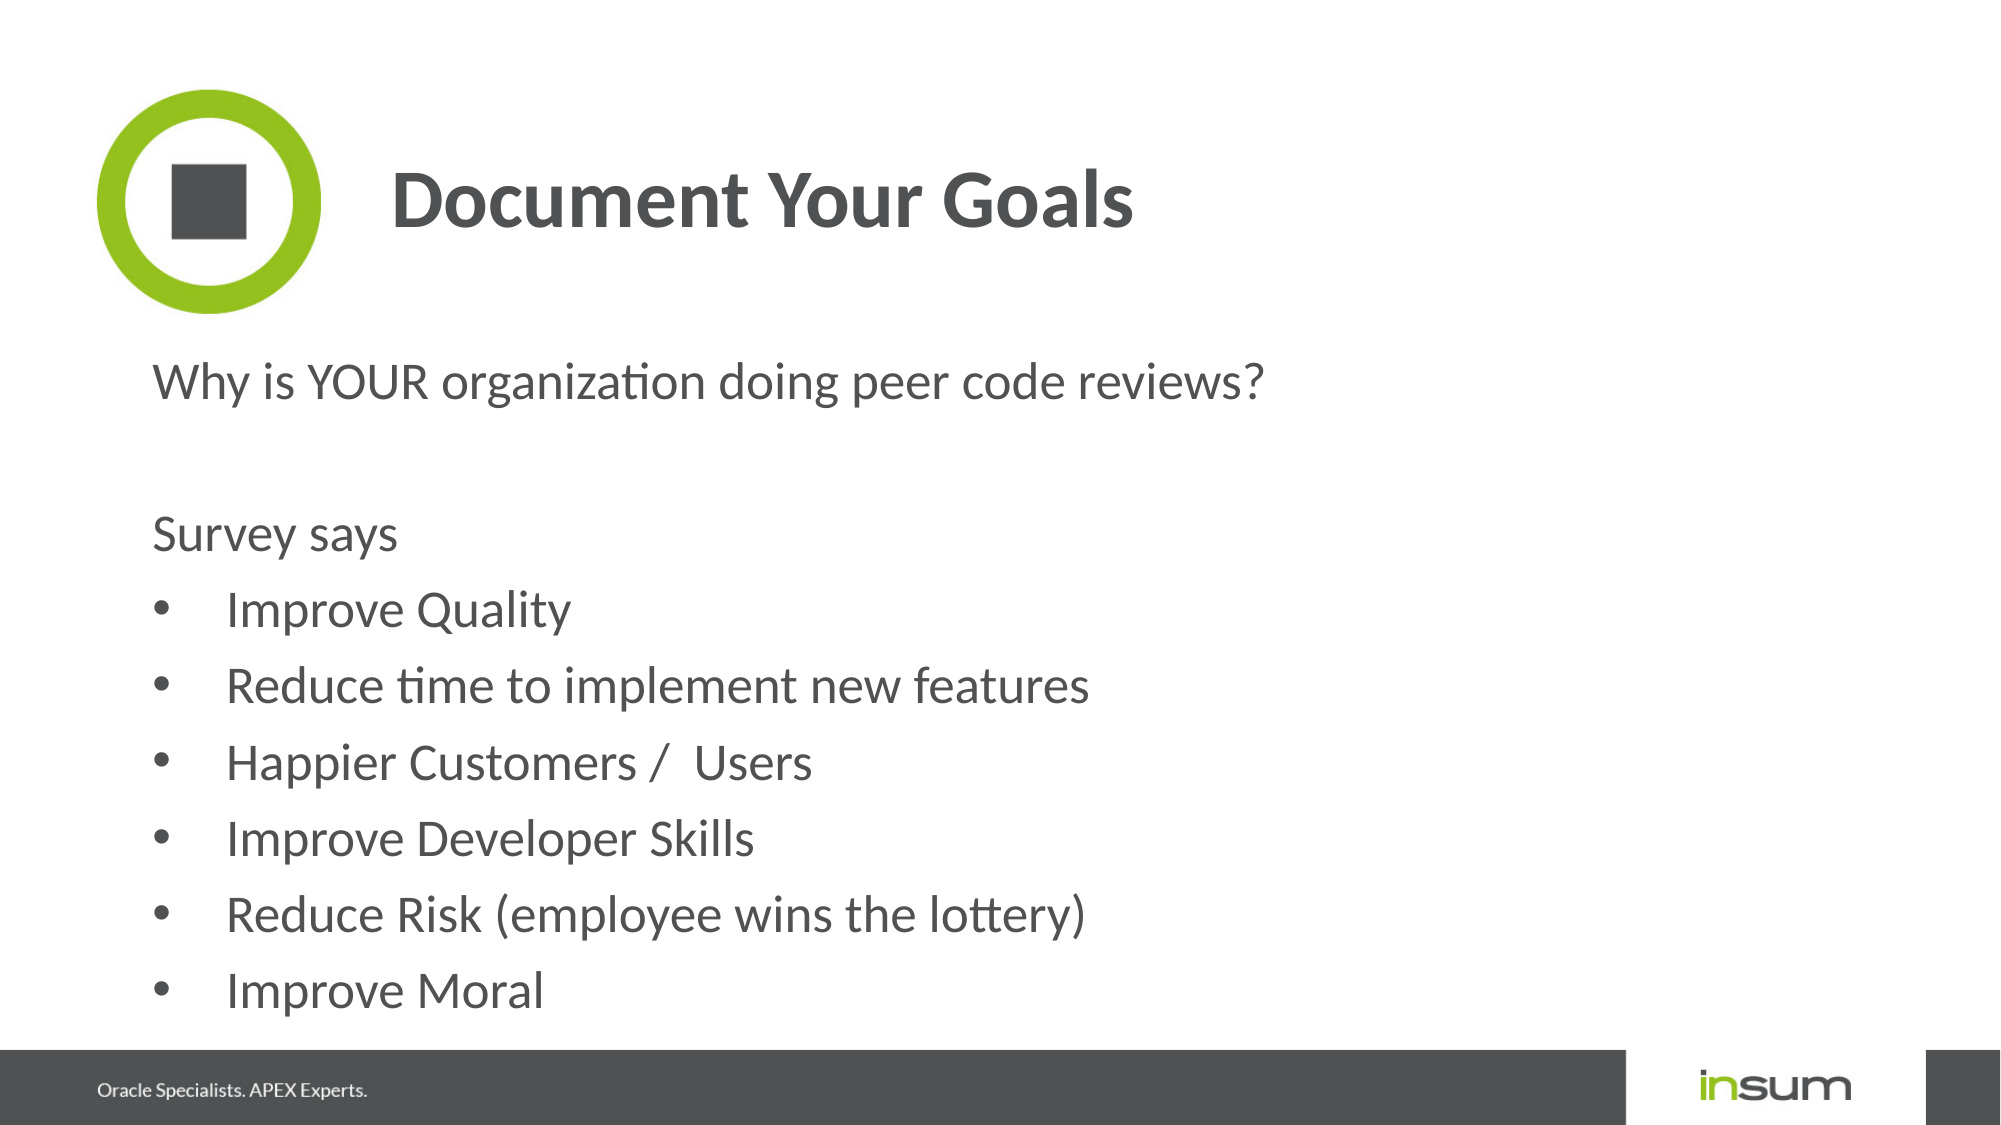

# Document Your Goals
Why is YOUR organization doing peer code reviews?

Survey says
Improve Quality
Reduce time to implement new features
Happier Customers /  Users
Improve Developer Skills
Reduce Risk (employee wins the lottery)
Improve Moral